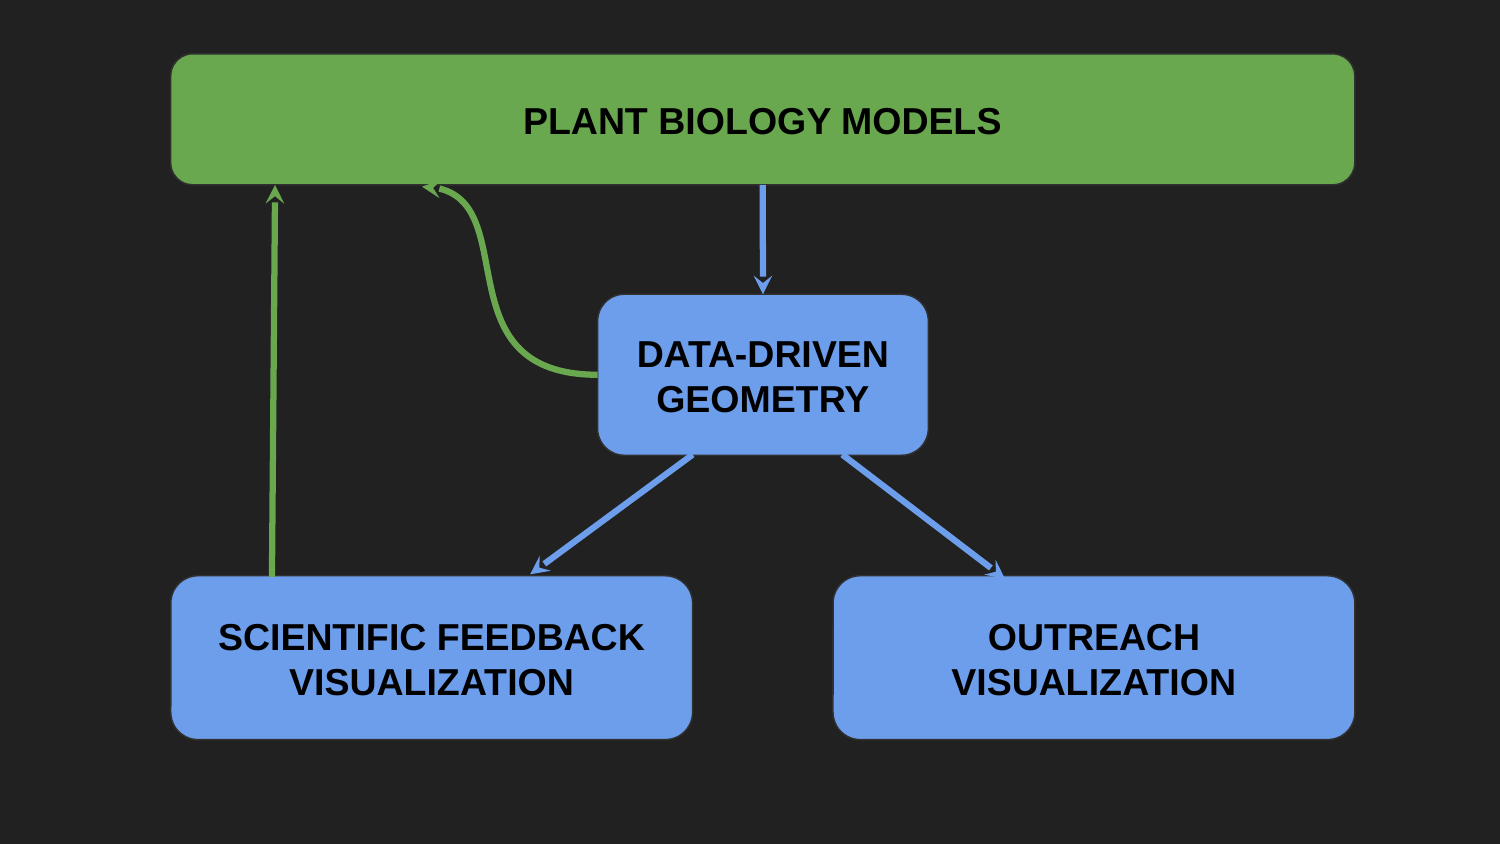

PLANT BIOLOGY MODELS
DATA-DRIVEN GEOMETRY
SCIENTIFIC FEEDBACK VISUALIZATION
OUTREACH VISUALIZATION